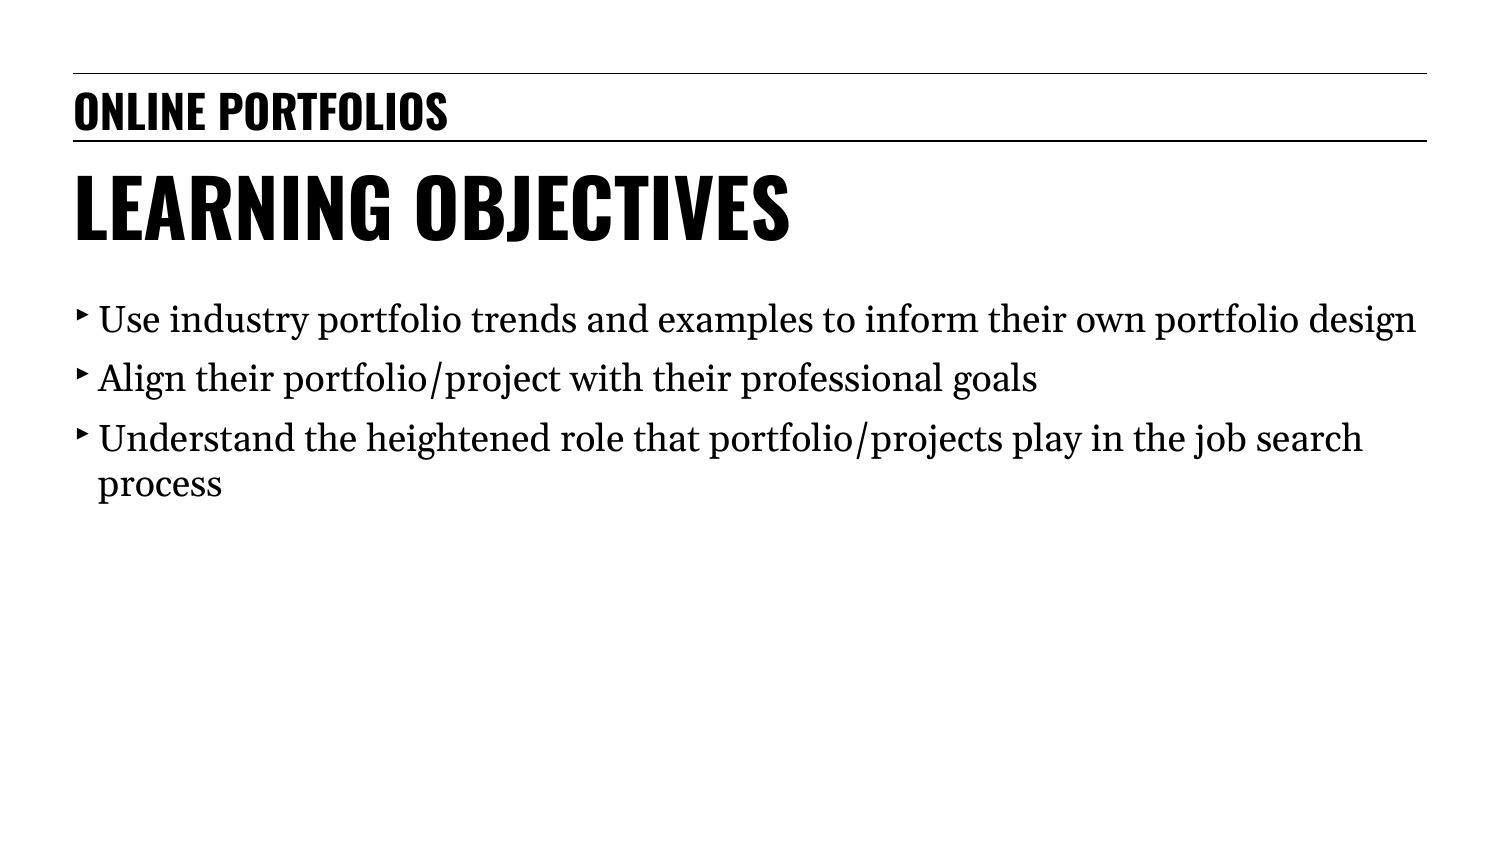

ONLINE PORTFOLIOS
# LEARNING OBJECTIVES

Use industry portfolio trends and examples to inform their own portfolio design
Align their portfolio/project with their professional goals
Understand the heightened role that portfolio/projects play in the job search process